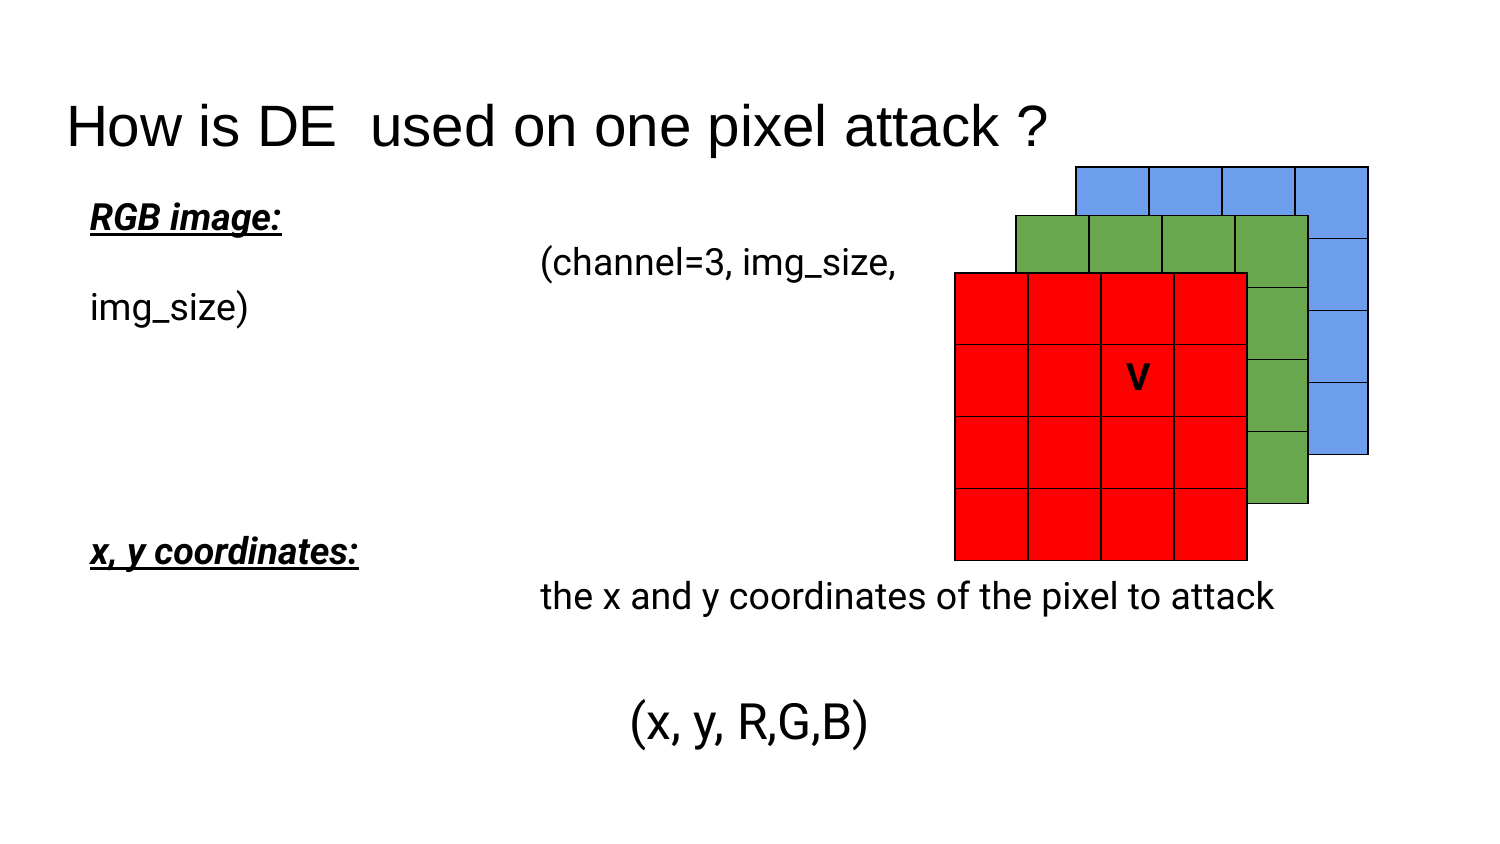

# How is DE  used on one pixel attack ?
|  |  |  |  |
| --- | --- | --- | --- |
|  |  |  |  |
|  |  |  |  |
|  |  |  |  |
RGB image:
			(channel=3, img_size, img_size)
|  |  |  |  |
| --- | --- | --- | --- |
|  |  |  |  |
|  |  |  |  |
|  |  |  |  |
|  |  |  |  |
| --- | --- | --- | --- |
|  |  |  |  |
|  |  |  |  |
|  |  |  |  |
V
x, y coordinates:
			the x and y coordinates of the pixel to attack
(x, y, R,G,B)